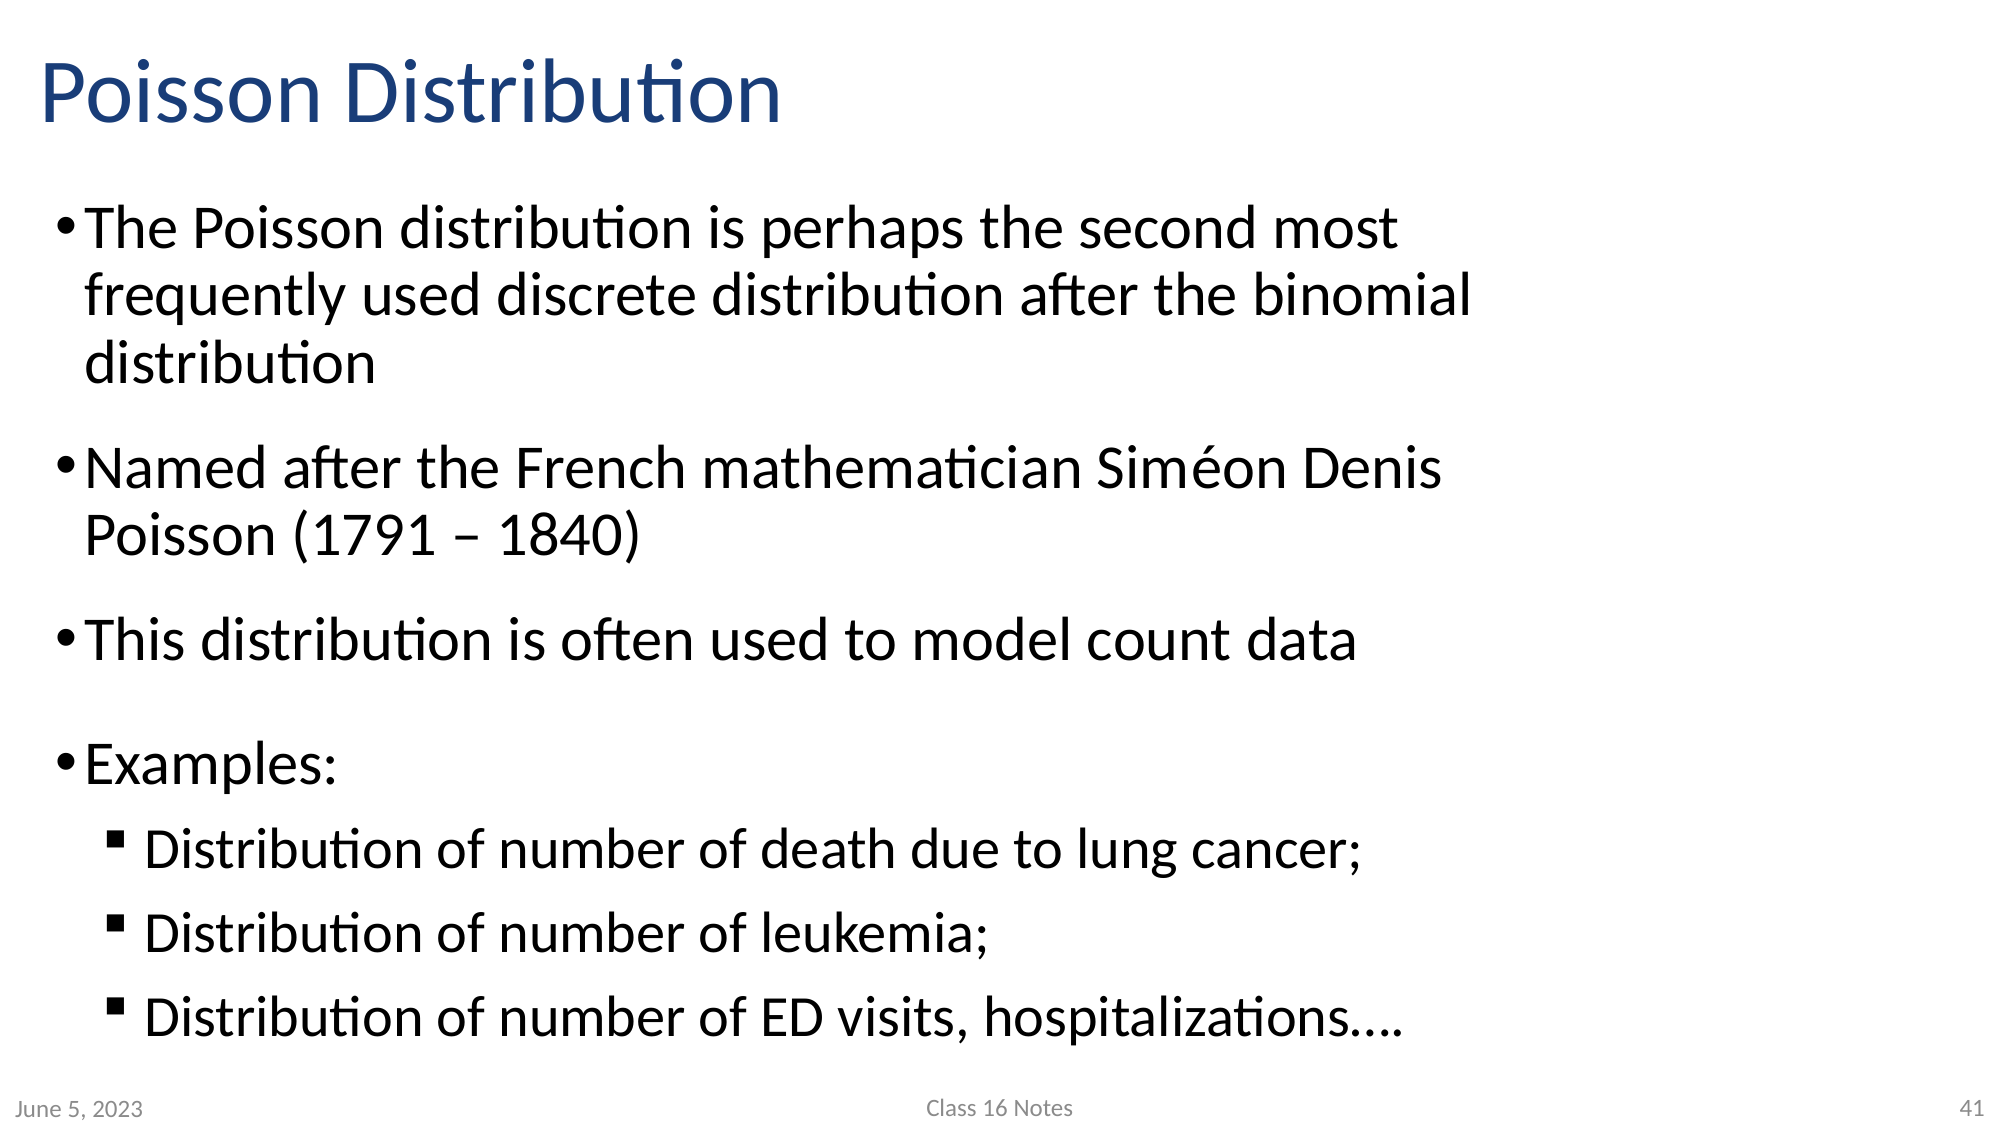

# Poisson Distribution
The Poisson distribution is perhaps the second most frequently used discrete distribution after the binomial distribution
Named after the French mathematician Siméon Denis Poisson (1791 – 1840)
This distribution is often used to model count data
Examples:
Distribution of number of death due to lung cancer;
Distribution of number of leukemia;
Distribution of number of ED visits, hospitalizations….

Class 16 Notes
41
June 5, 2023